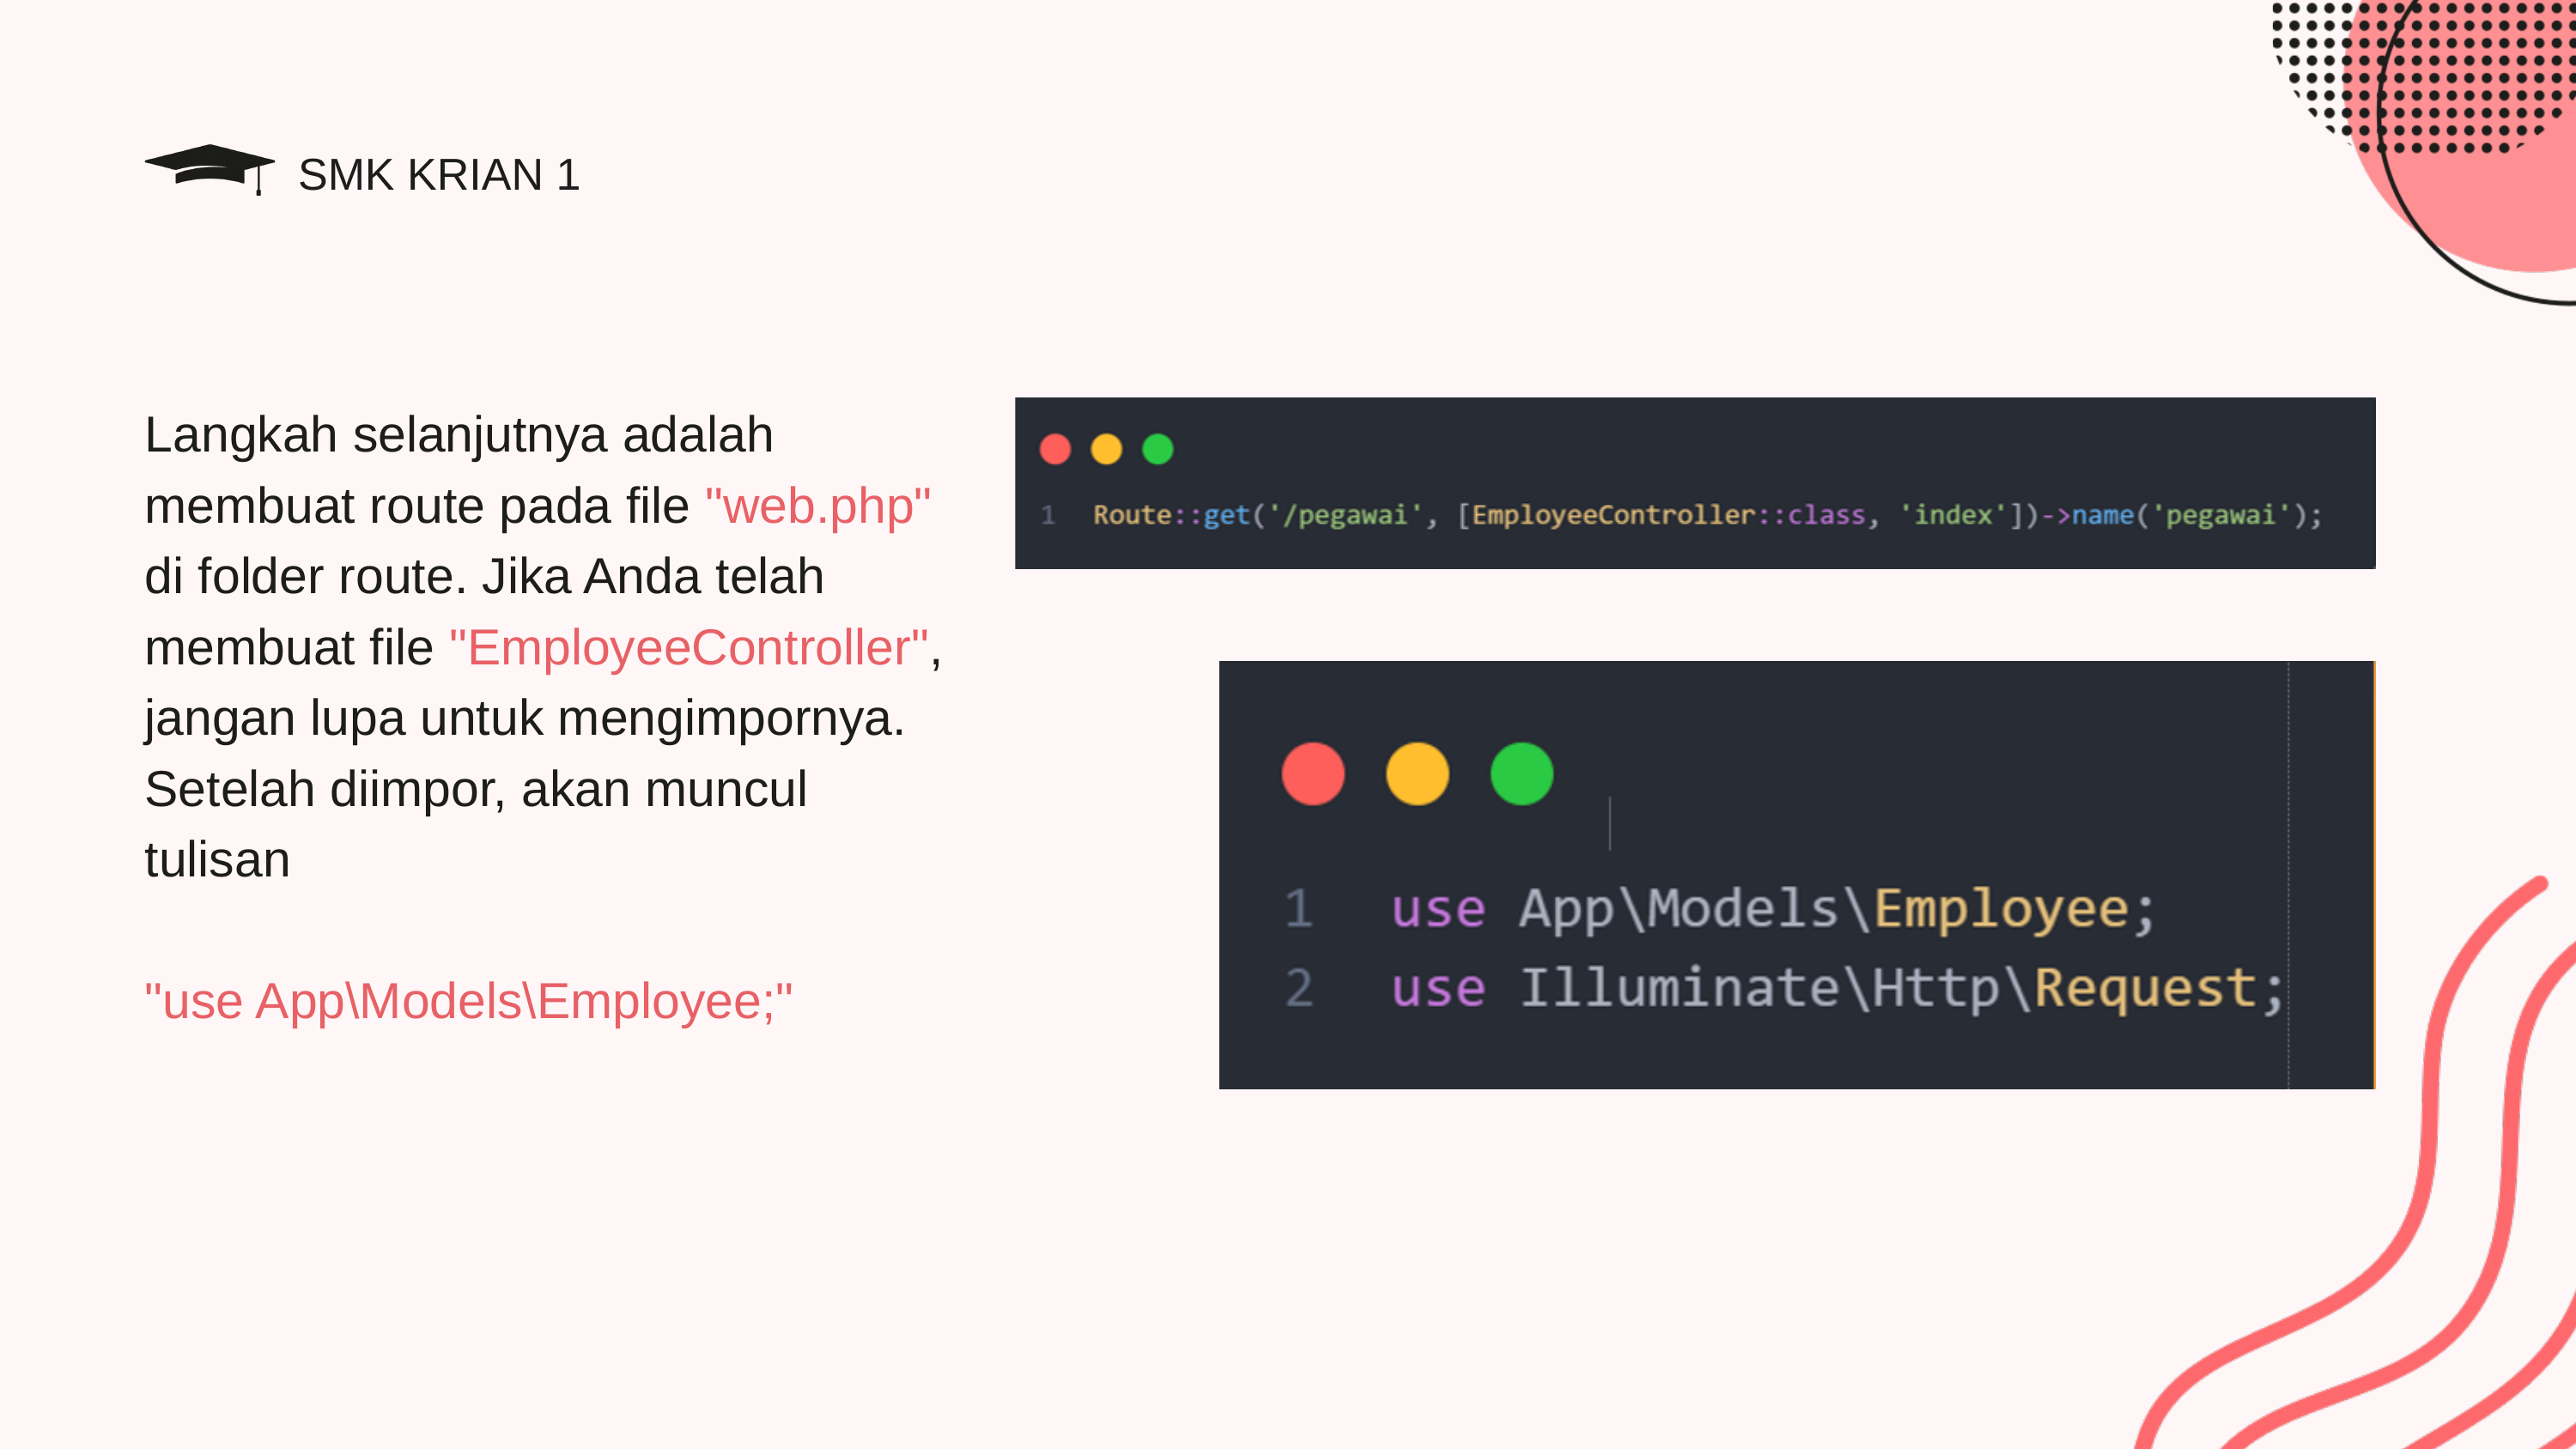

SMK KRIAN 1

Langkah selanjutnya adalah membuat route pada file "web.php" di folder route. Jika Anda telah membuat file "EmployeeController", jangan lupa untuk mengimpornya. Setelah diimpor, akan muncul tulisan

"use App\Models\Employee;"